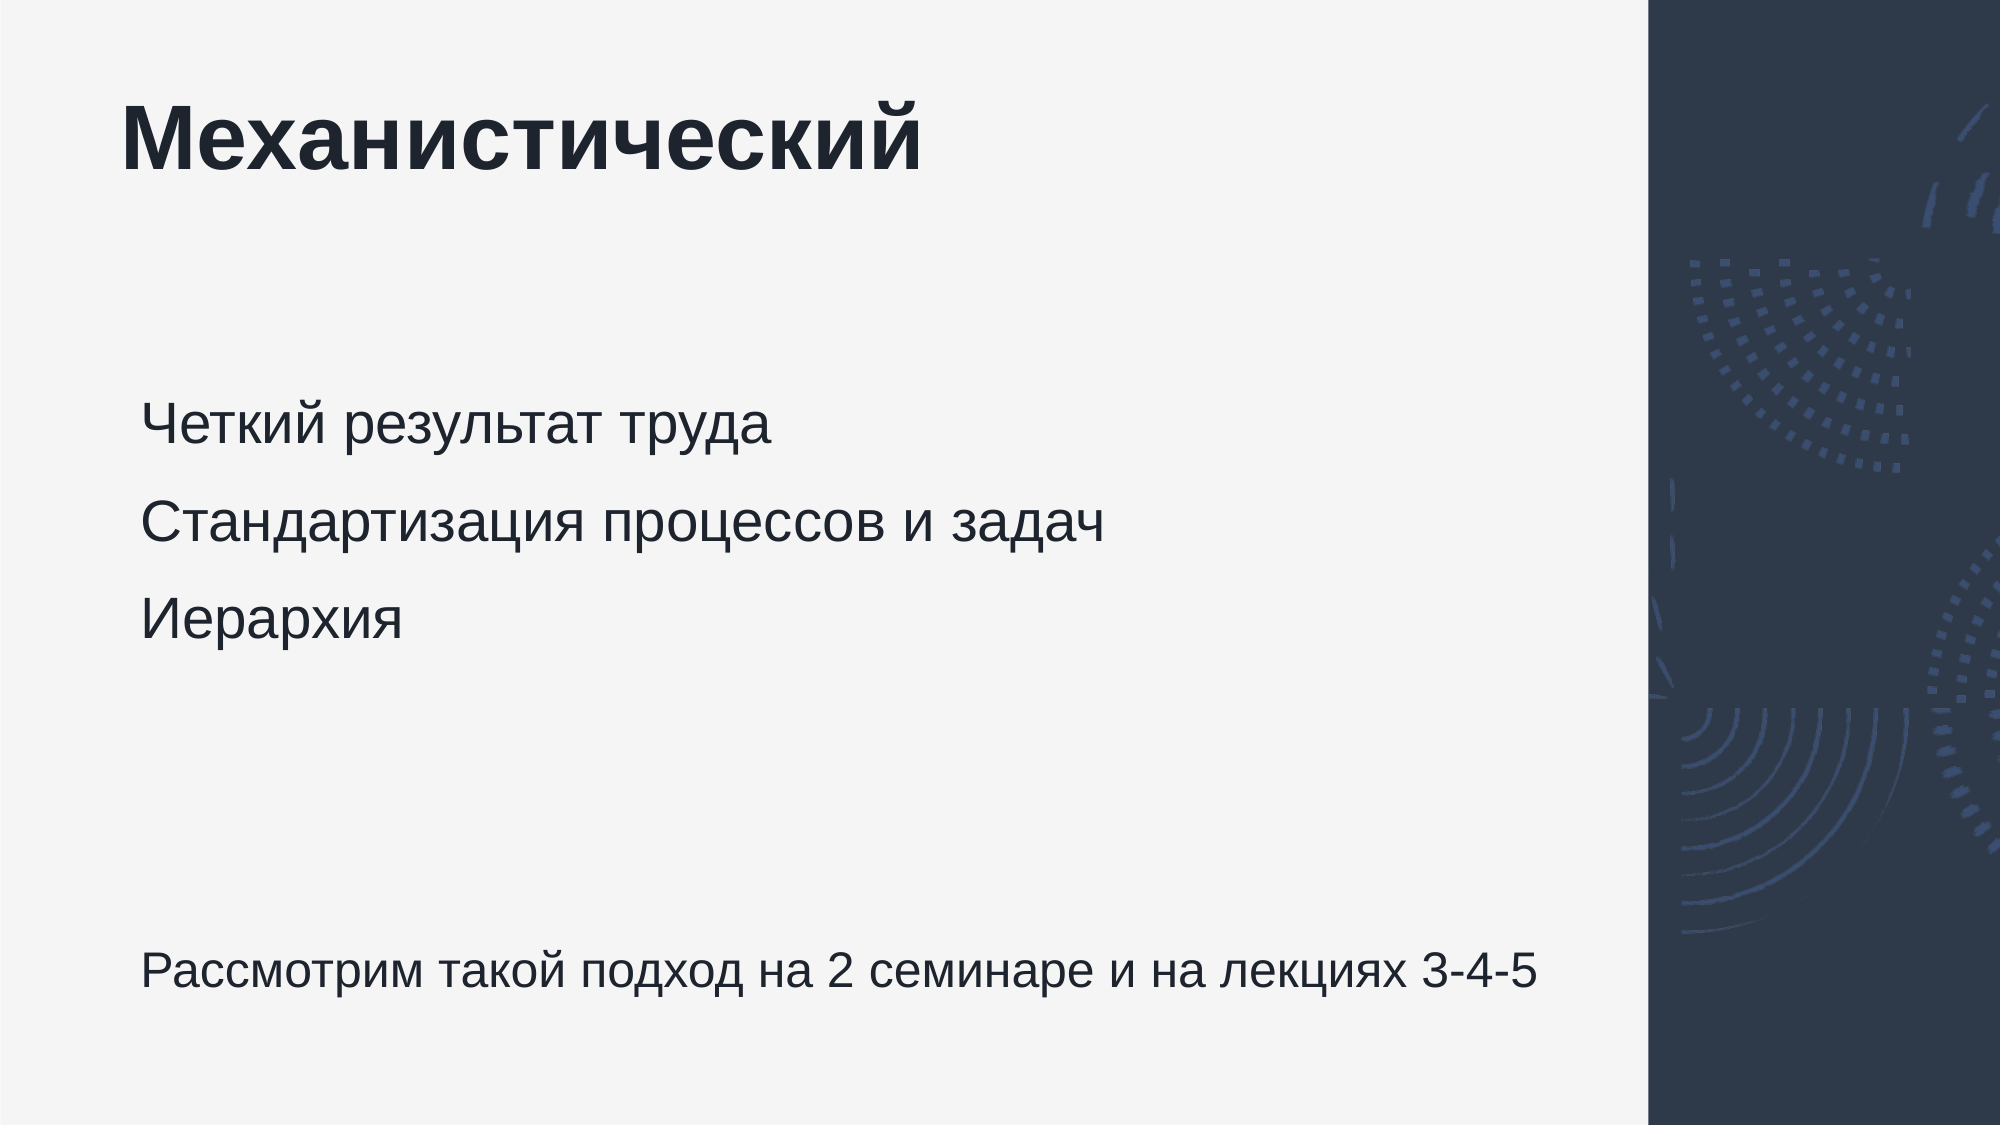

# Механистический

Четкий результат труда
Стандартизация процессов и задач
Иерархия

Рассмотрим такой подход на 2 семинаре и на лекциях 3-4-5
11